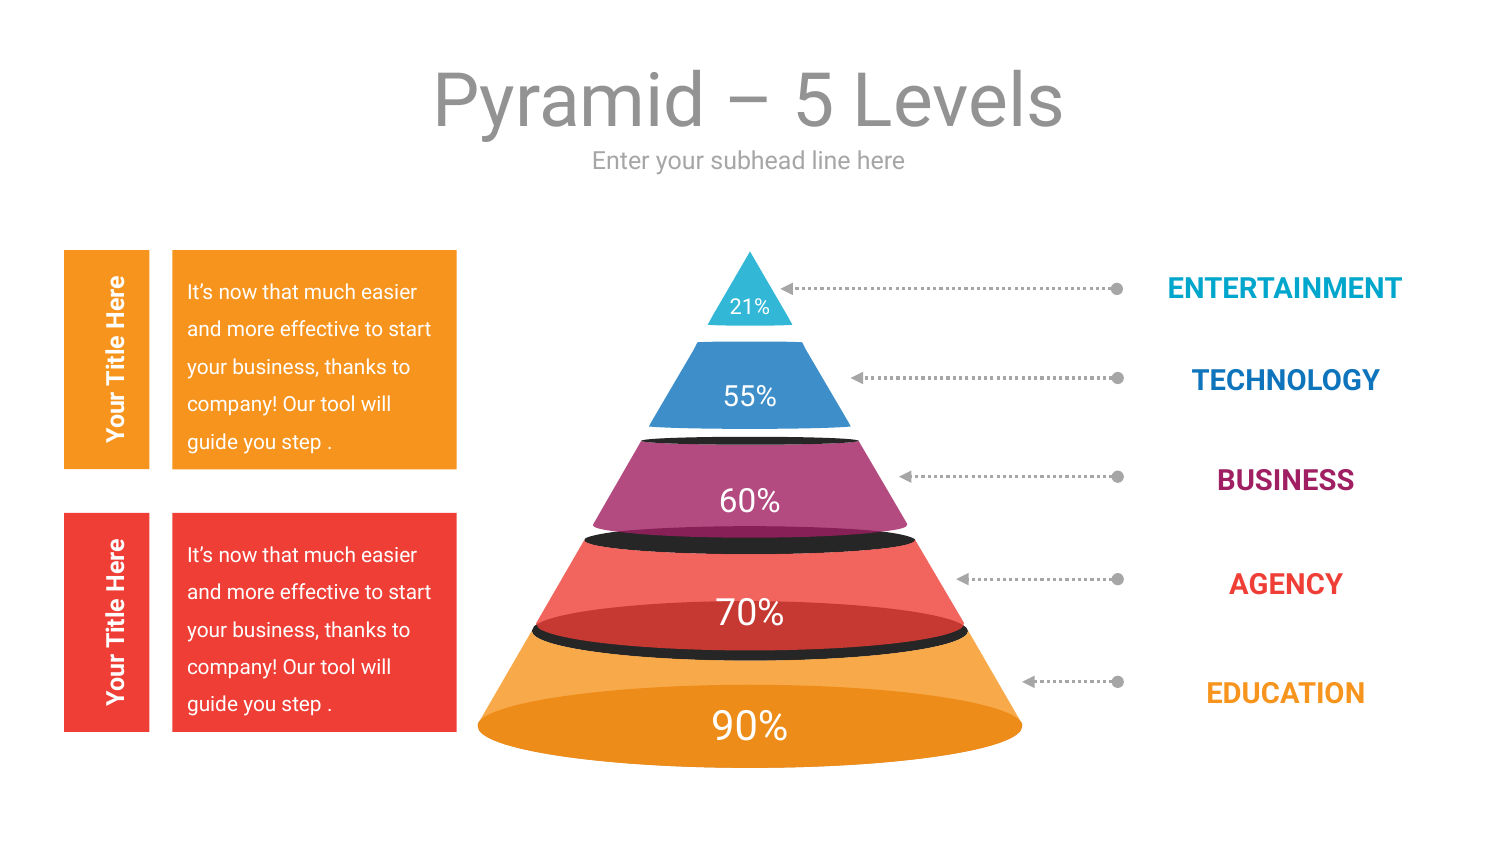

# Pyramid – 5 Levels
Enter your subhead line here
It’s now that much easier and more effective to start your business, thanks to company! Our tool will guide you step .

ENTERTAINMENT
21%
Your Title Here
55%
TECHNOLOGY
60%
BUSINESS
It’s now that much easier and more effective to start your business, thanks to company! Our tool will guide you step .
70%
AGENCY
Your Title Here
EDUCATION
90%